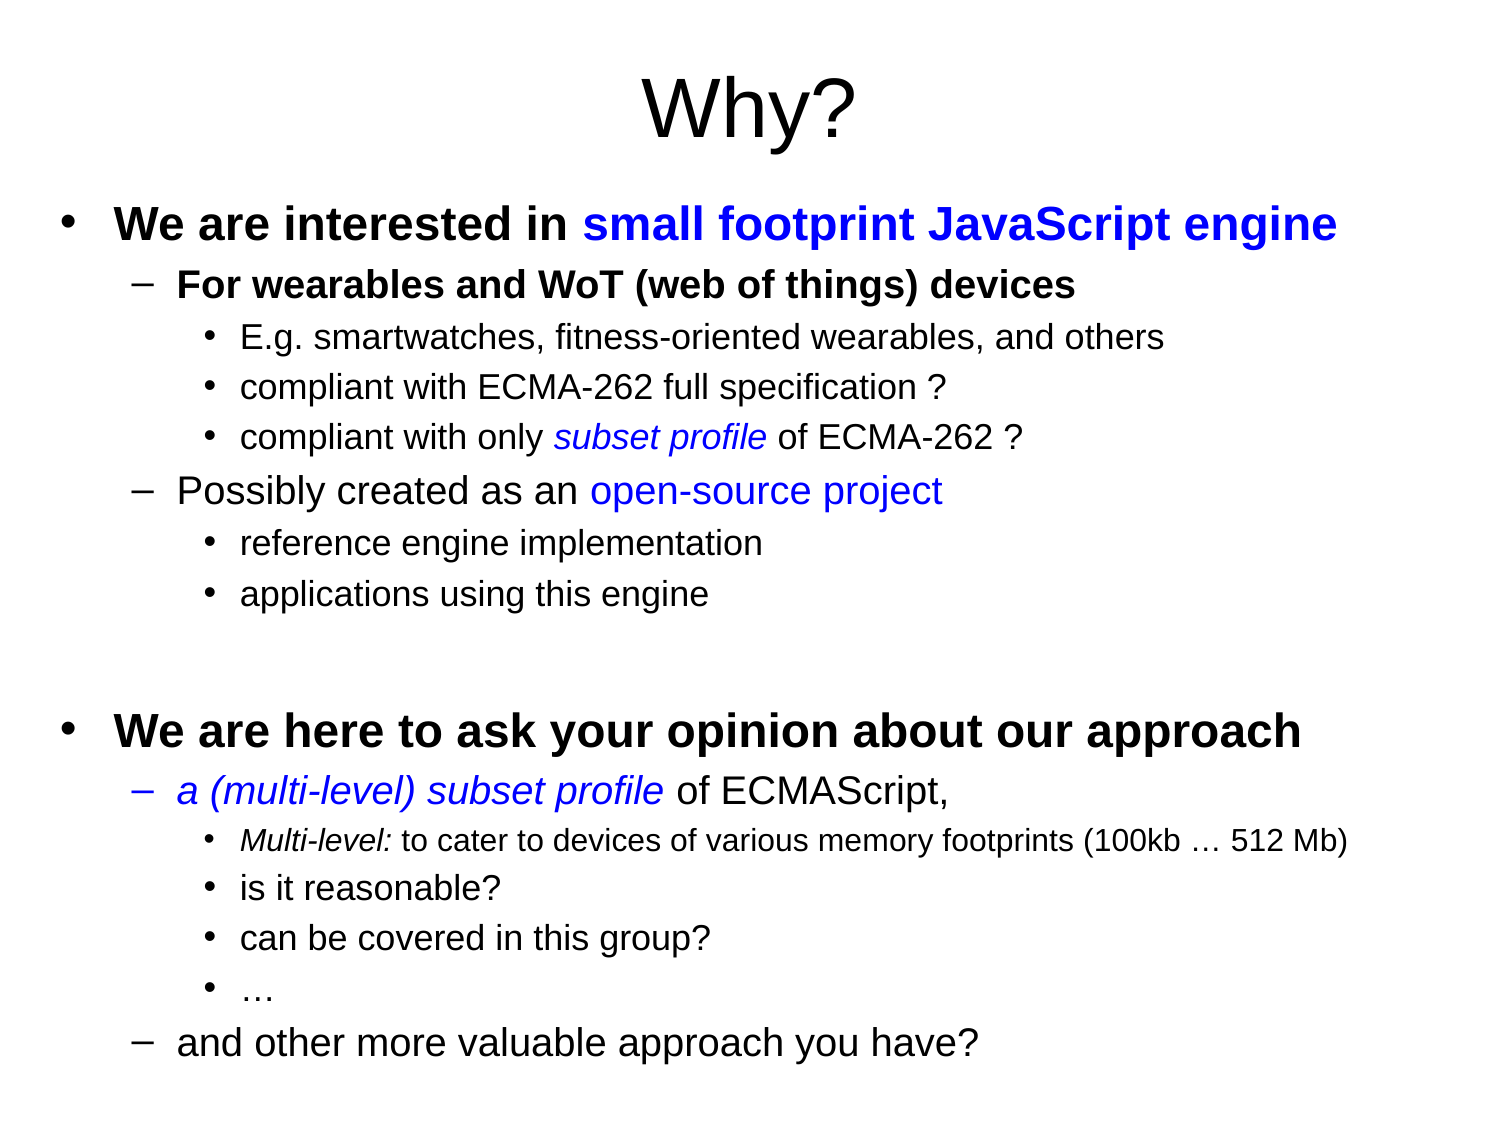

# Why?
We are interested in small footprint JavaScript engine
For wearables and WoT (web of things) devices
E.g. smartwatches, fitness-oriented wearables, and others
compliant with ECMA-262 full specification ?
compliant with only subset profile of ECMA-262 ?
Possibly created as an open-source project
reference engine implementation
applications using this engine

We are here to ask your opinion about our approach
a (multi-level) subset profile of ECMAScript,
Multi-level: to cater to devices of various memory footprints (100kb … 512 Mb)
is it reasonable?
can be covered in this group?
…
and other more valuable approach you have?